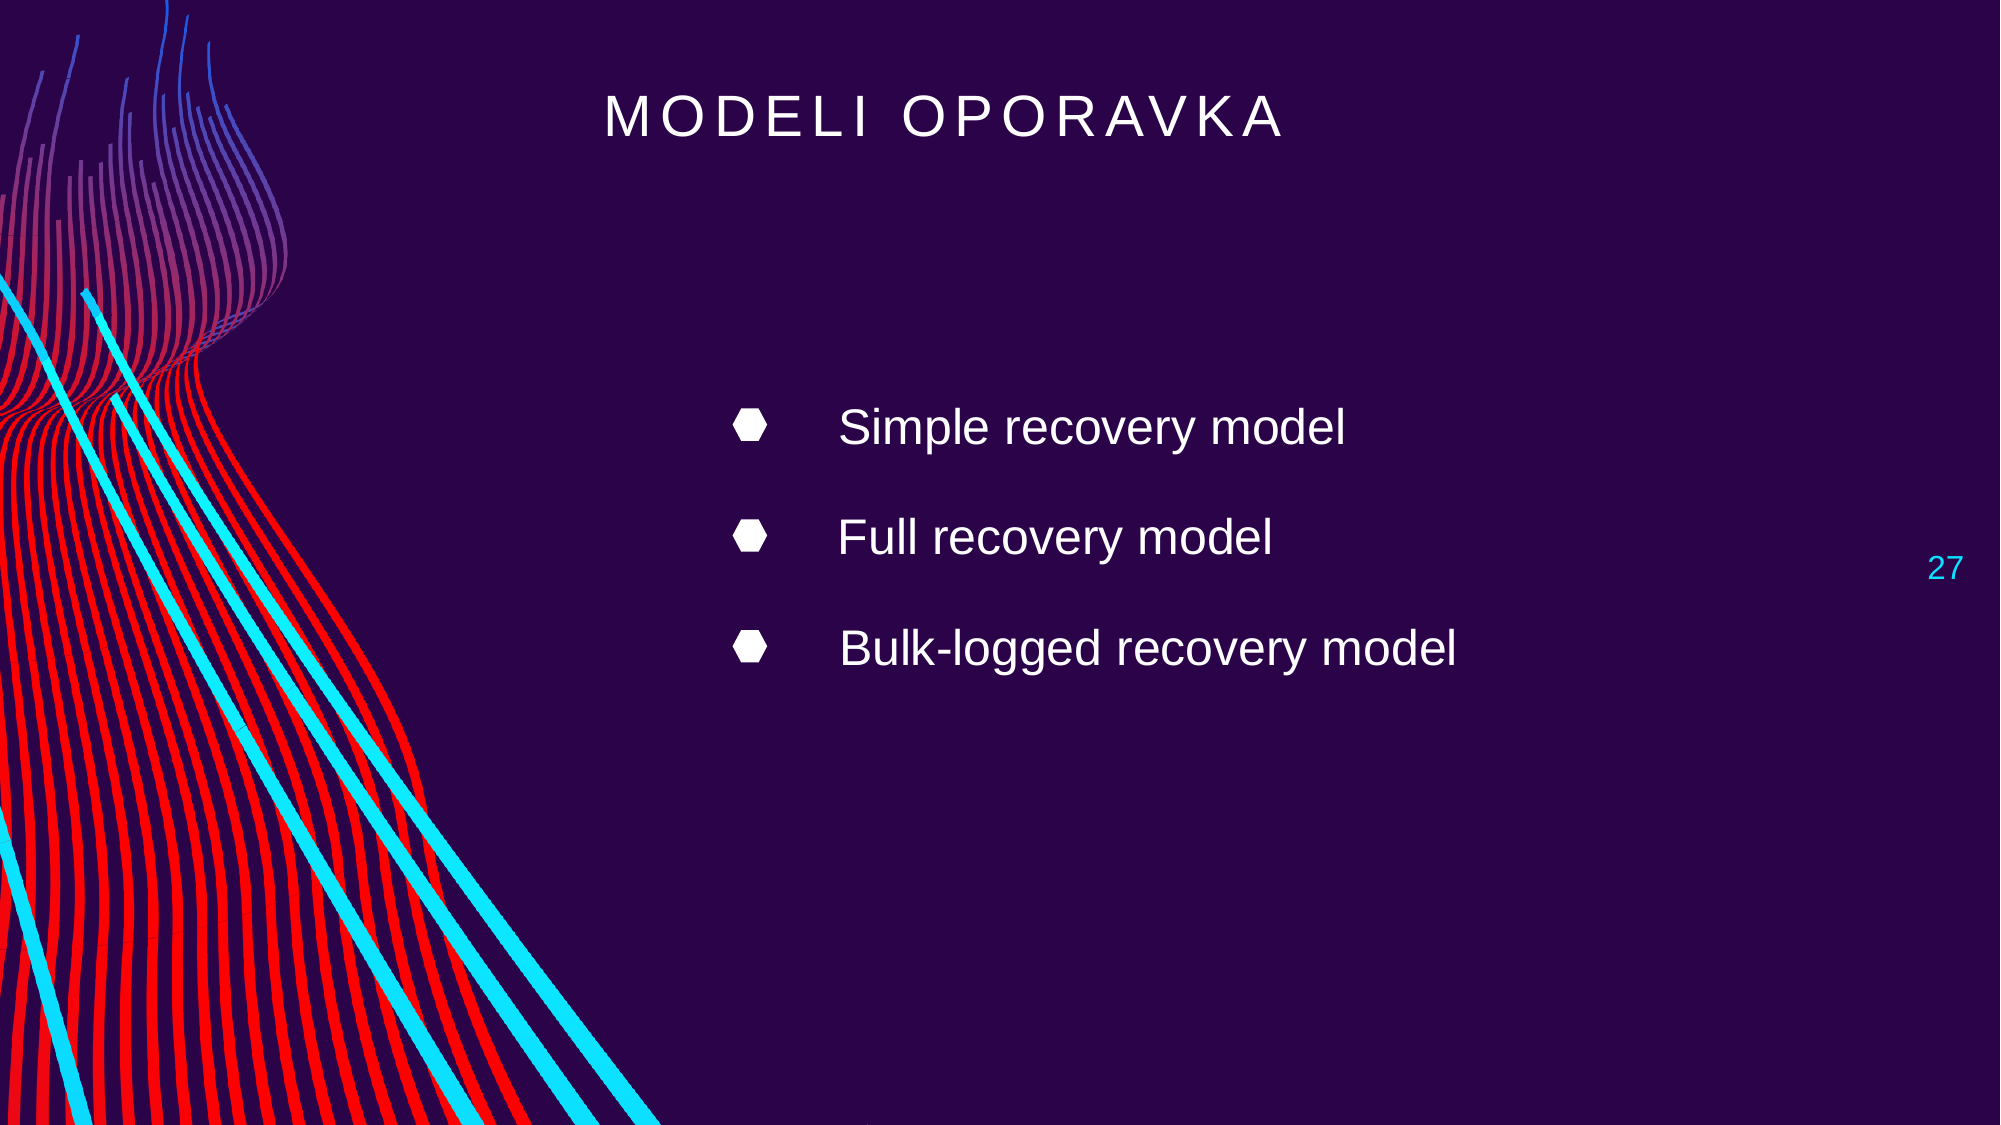

# Modeli oporavka
Simple recovery model

Full recovery model
27

Bulk-logged recovery model